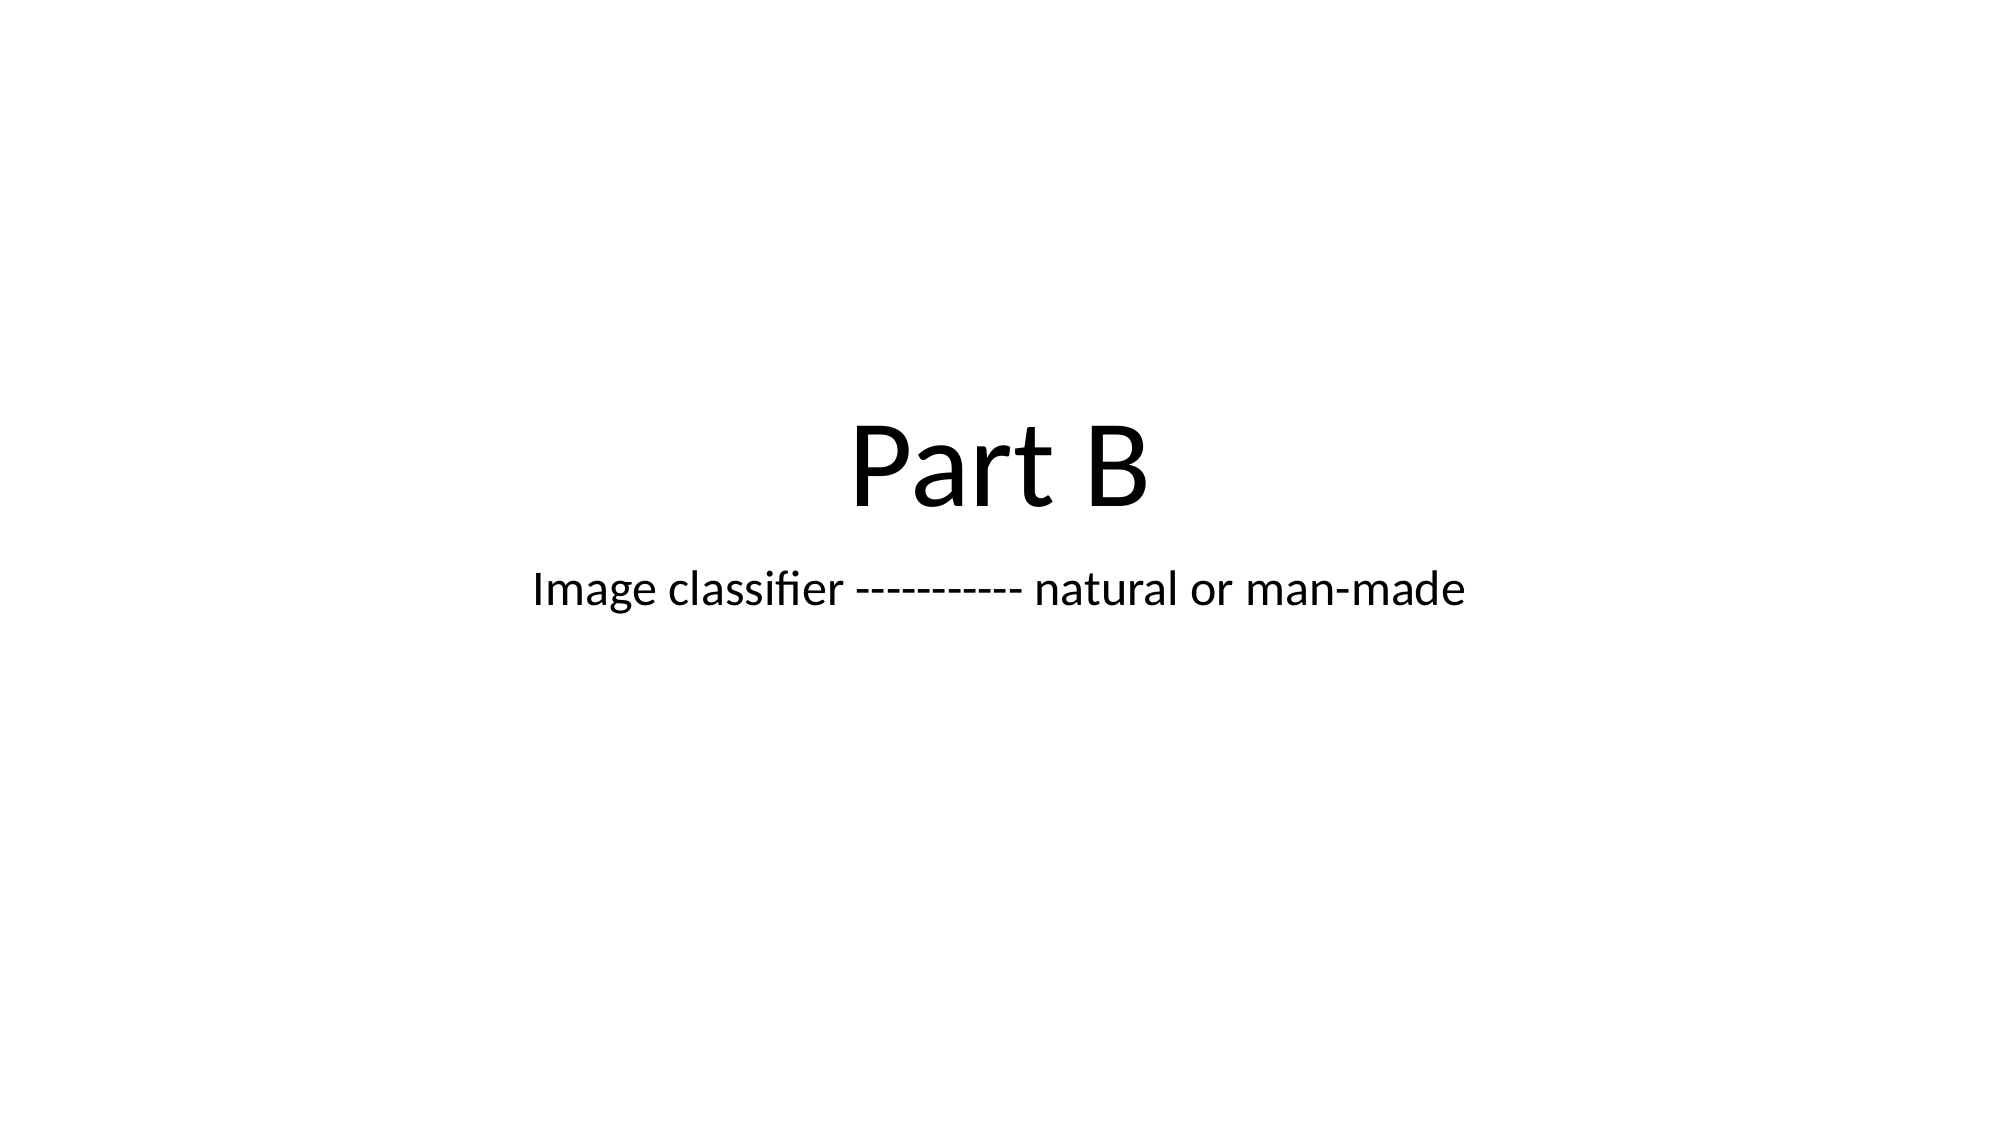

# Part B
Image classifier ----------- natural or man-made